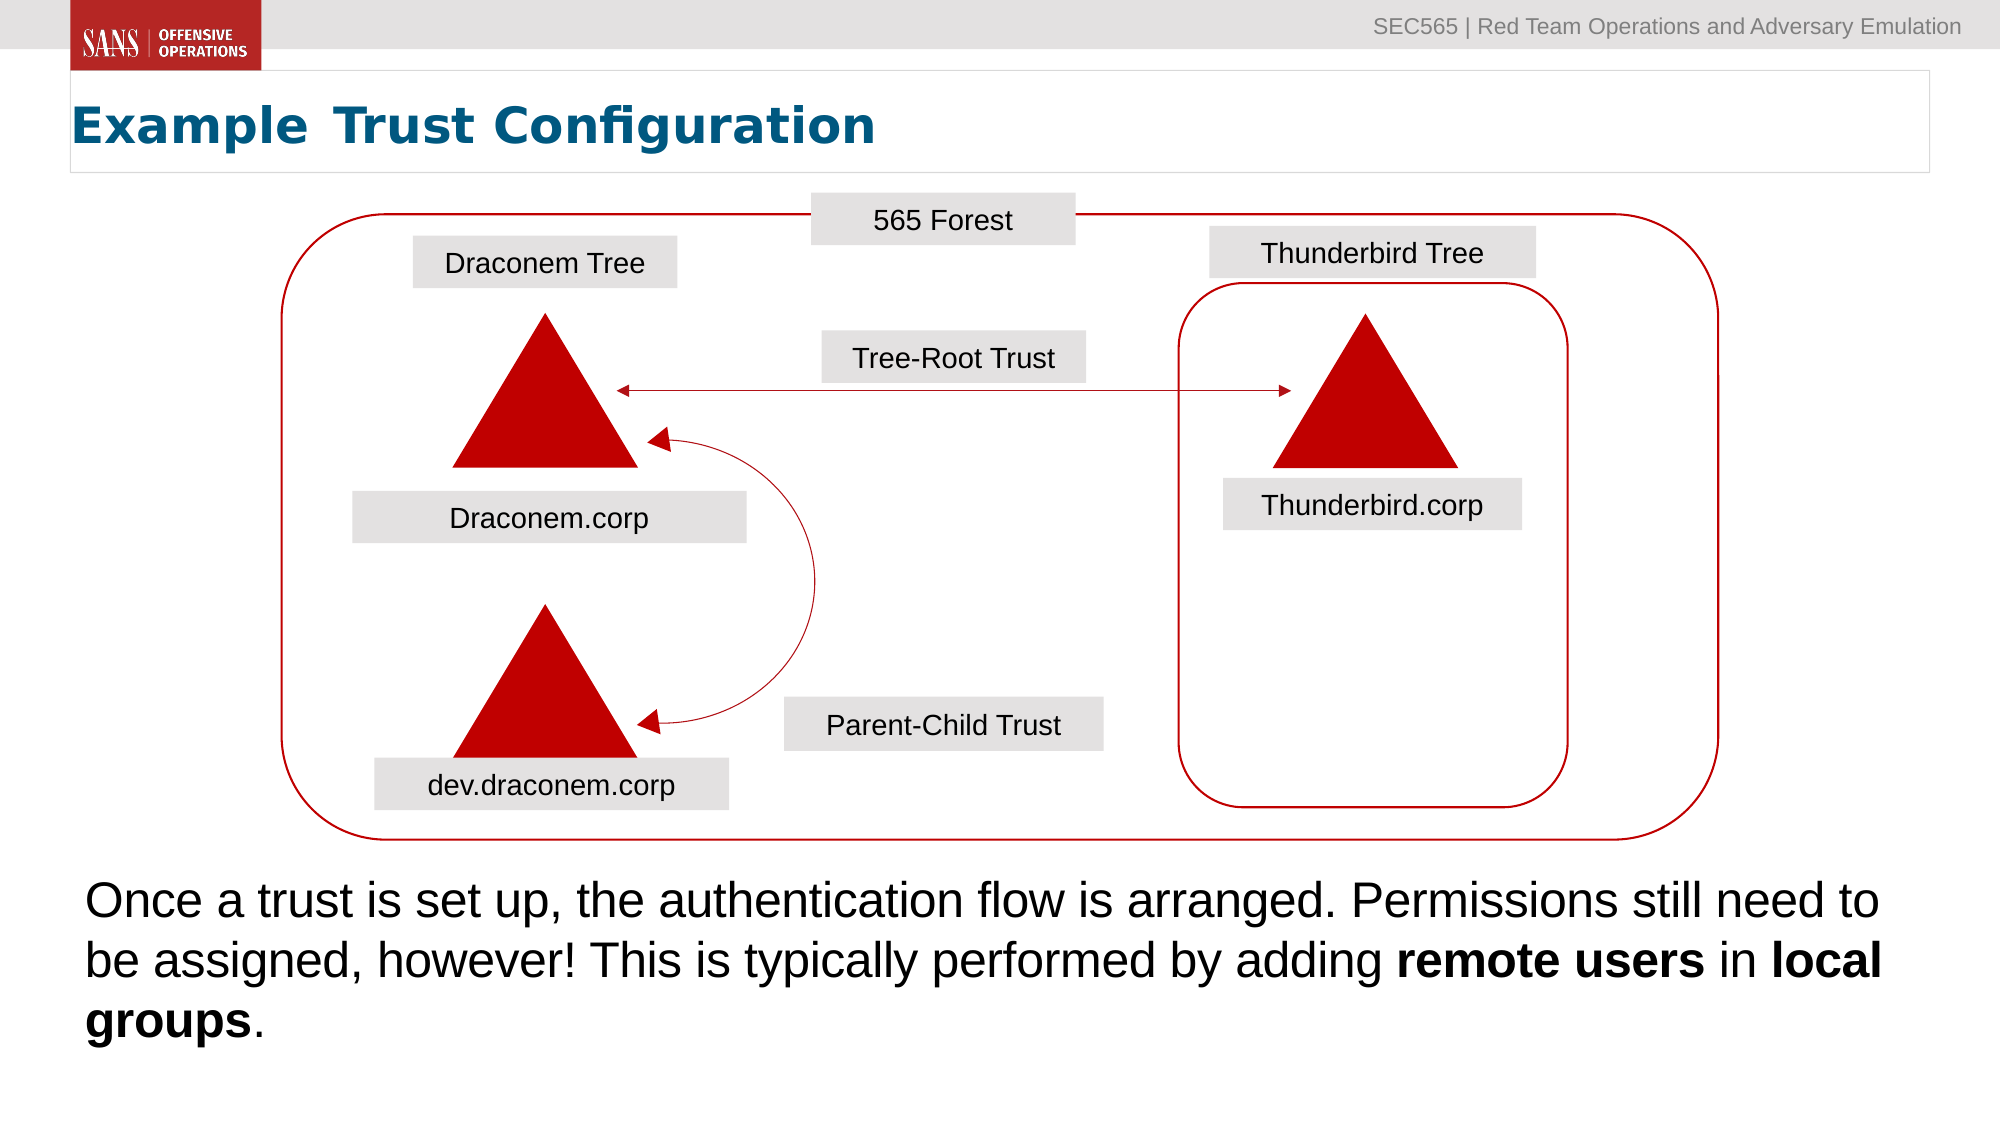

# Example Trust Configuration
565 Forest

Thunderbird Tree
Draconem Tree

Tree-Root Trust

Thunderbird.corp
Draconem.corp

Parent-Child Trust

dev.draconem.corp
Once a trust is set up, the authentication flow is arranged. Permissions still need to be assigned, however! This is typically performed by adding remote users in local groups.